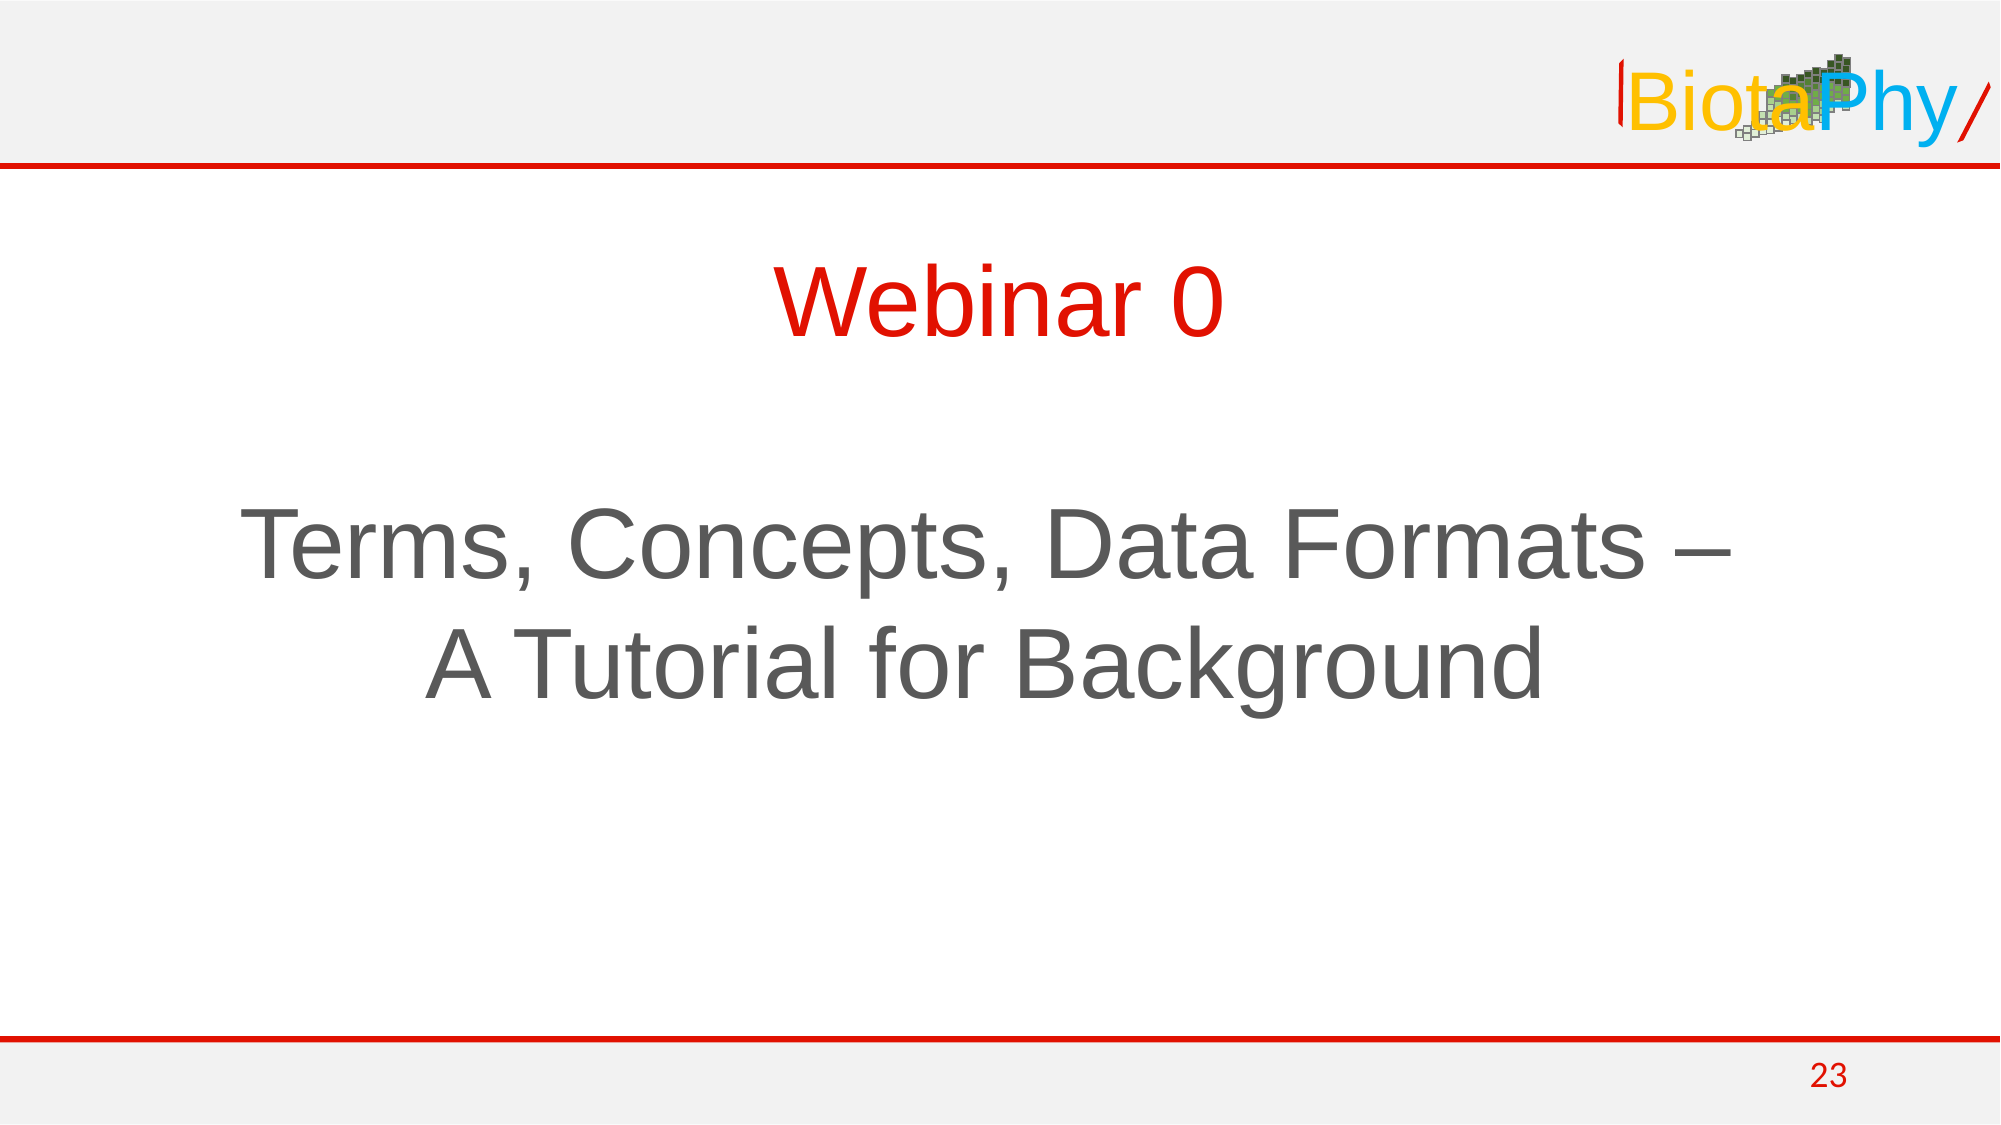

BiotaPhy

Webinar 0
Terms, Concepts, Data Formats –
A Tutorial for Background

23